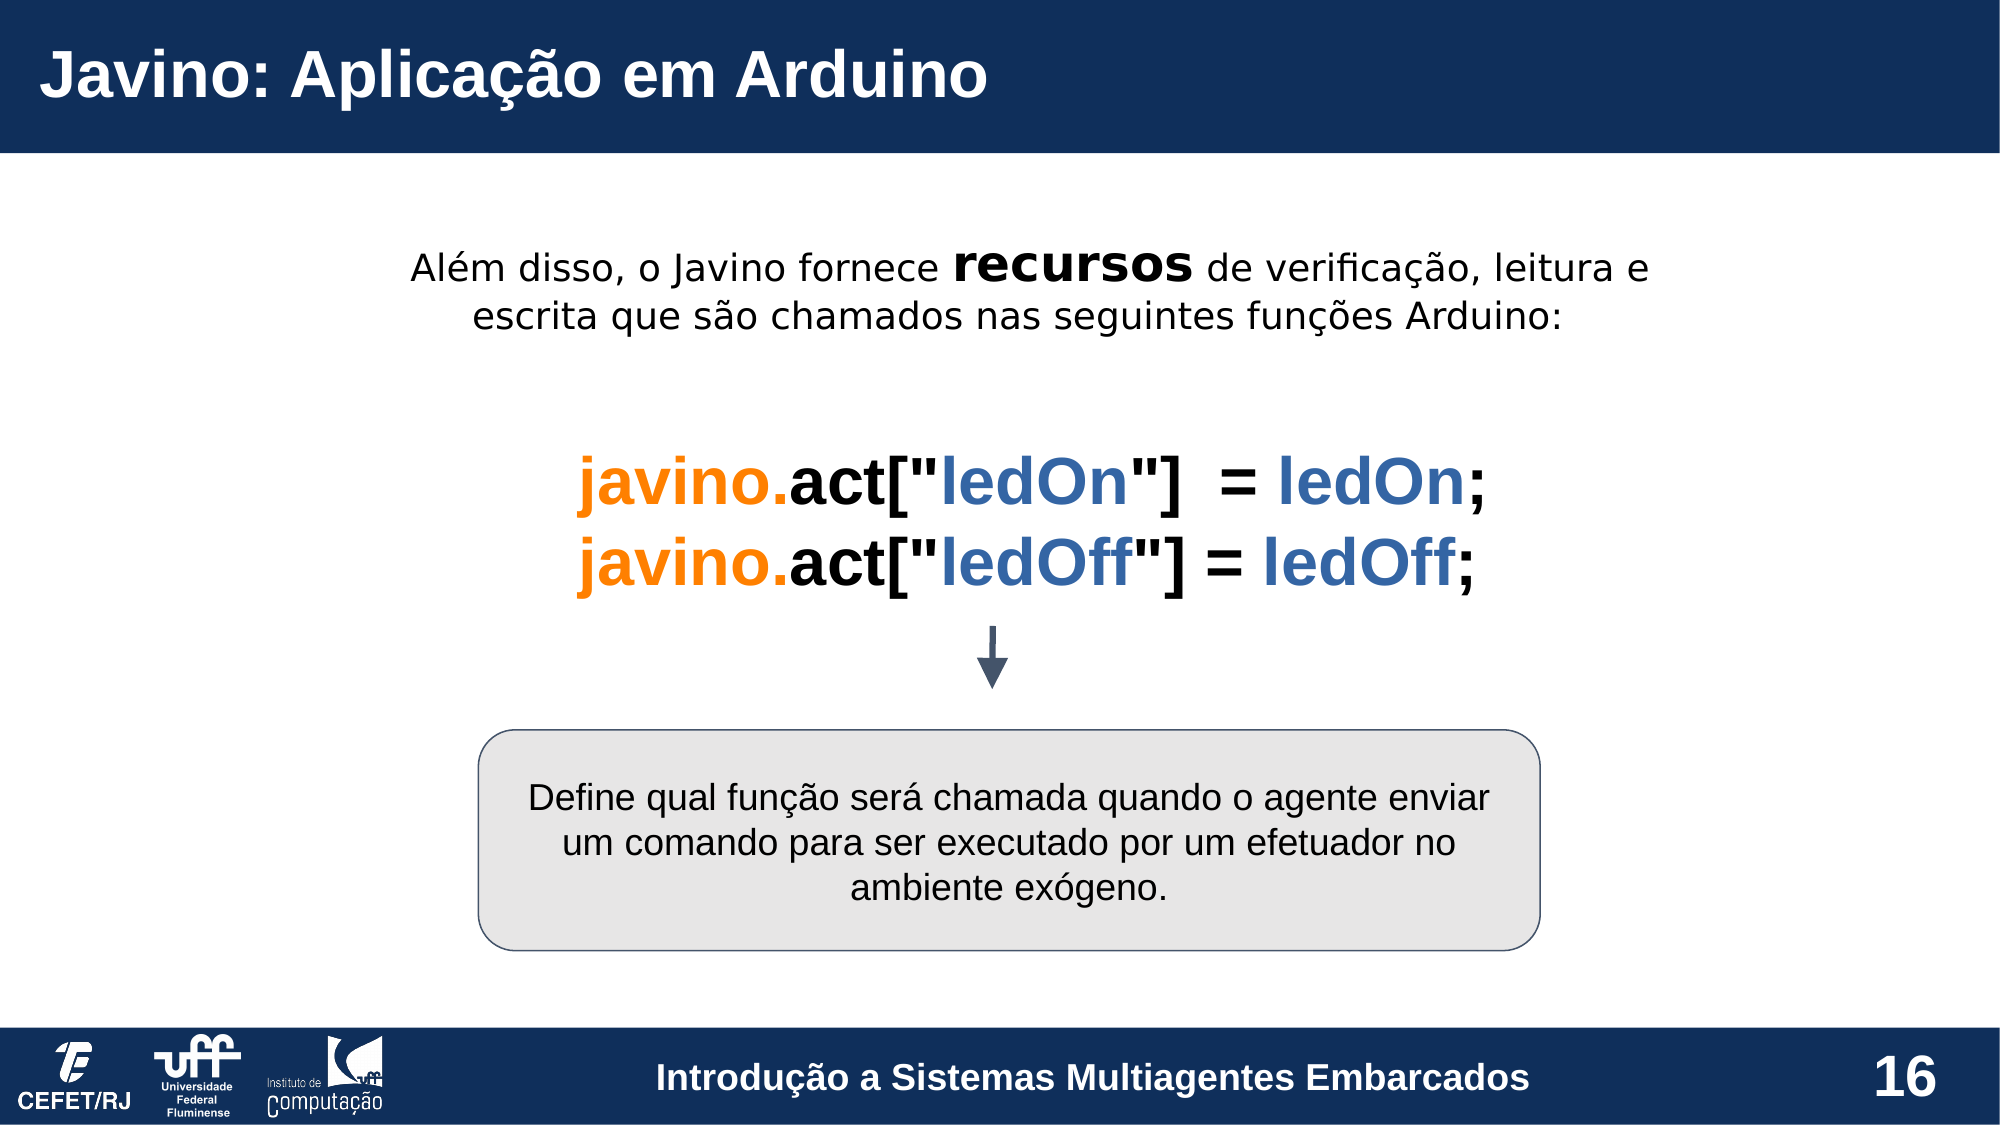

Javino: Aplicação em Arduino
Além disso, o Javino fornece recursos de verificação, leitura e escrita que são chamados nas seguintes funções Arduino:
 javino.act["ledOn"]  = ledOn;
 javino.act["ledOff"] = ledOff;

Define qual função será chamada quando o agente enviar um comando para ser executado por um efetuador no ambiente exógeno.